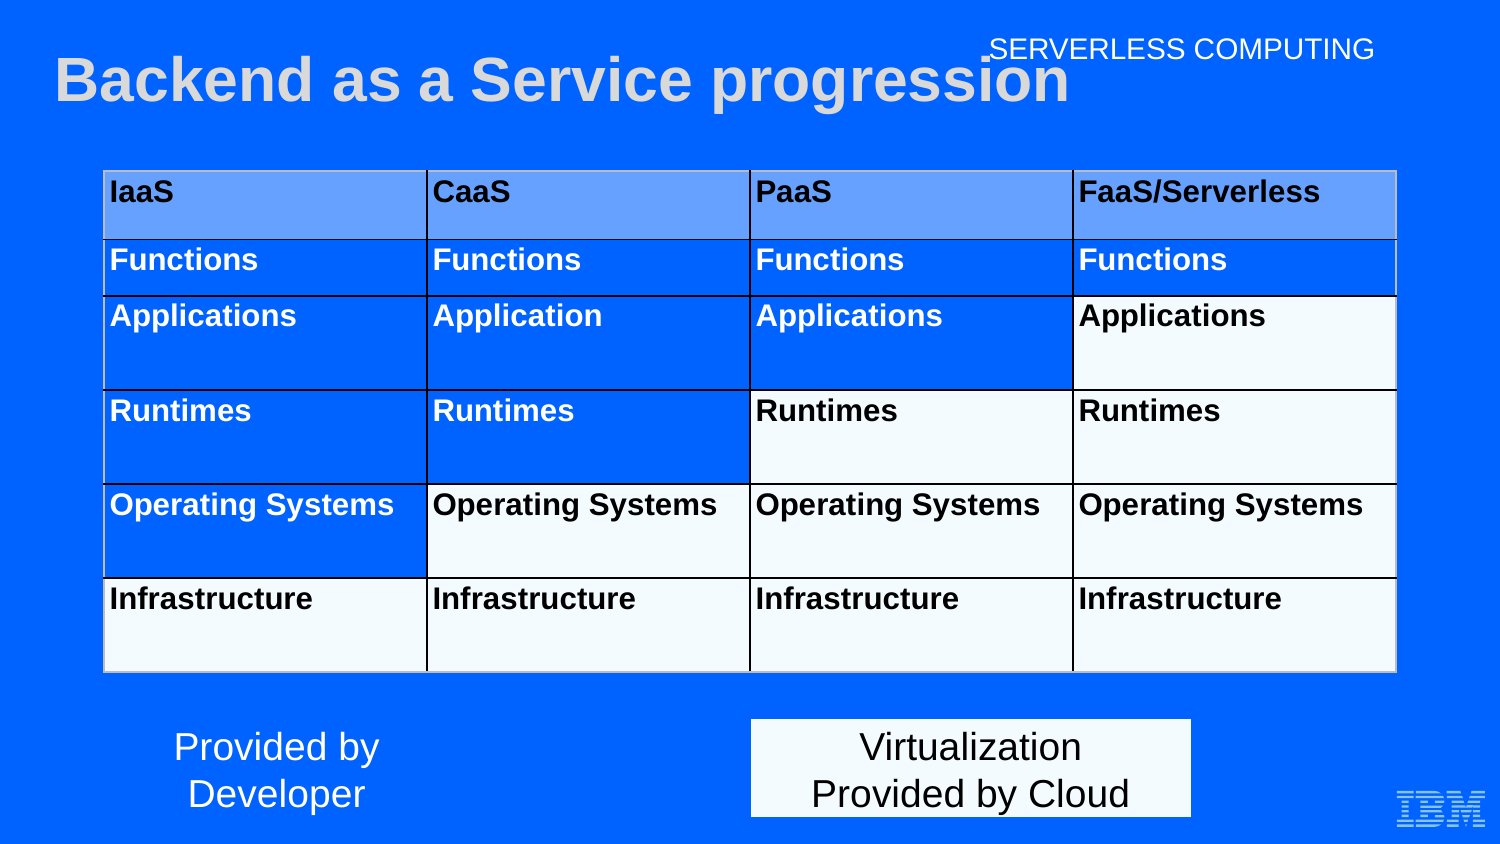

SERVERLESS COMPUTING
Backend as a Service progression
| IaaS | CaaS | PaaS | FaaS/Serverless |
| --- | --- | --- | --- |
| Functions | Functions | Functions | Functions |
| Applications | Application | Applications | Applications |
| Runtimes | Runtimes | Runtimes | Runtimes |
| Operating Systems | Operating Systems | Operating Systems | Operating Systems |
| Infrastructure | Infrastructure | Infrastructure | Infrastructure |
Provided by Developer
Virtualization
Provided by Cloud